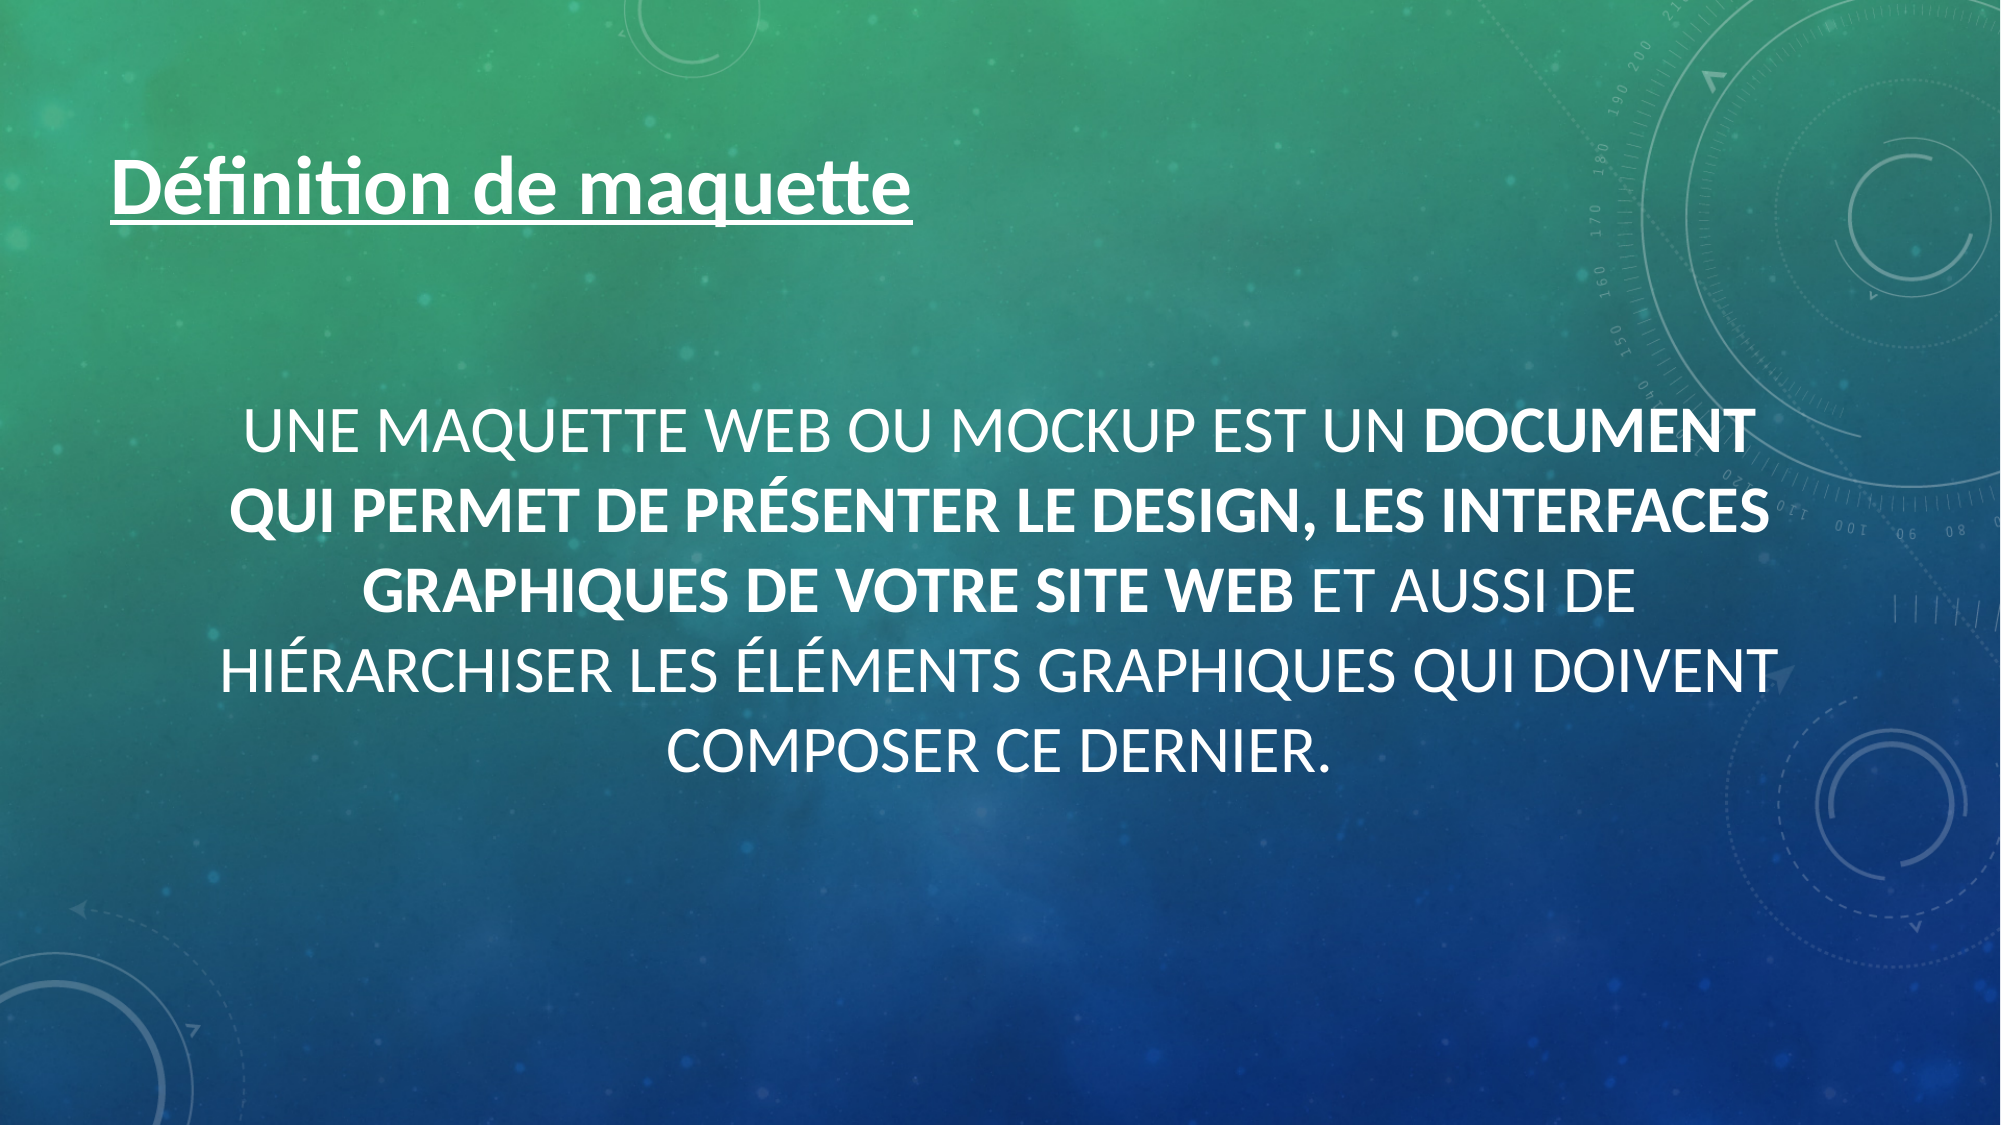

Définition de maquette
#
Une maquette web ou mockup est un document qui permet de présenter le design, les interfaces graphiques de votre site web et aussi de hiérarchiser les éléments graphiques qui doivent composer ce dernier.